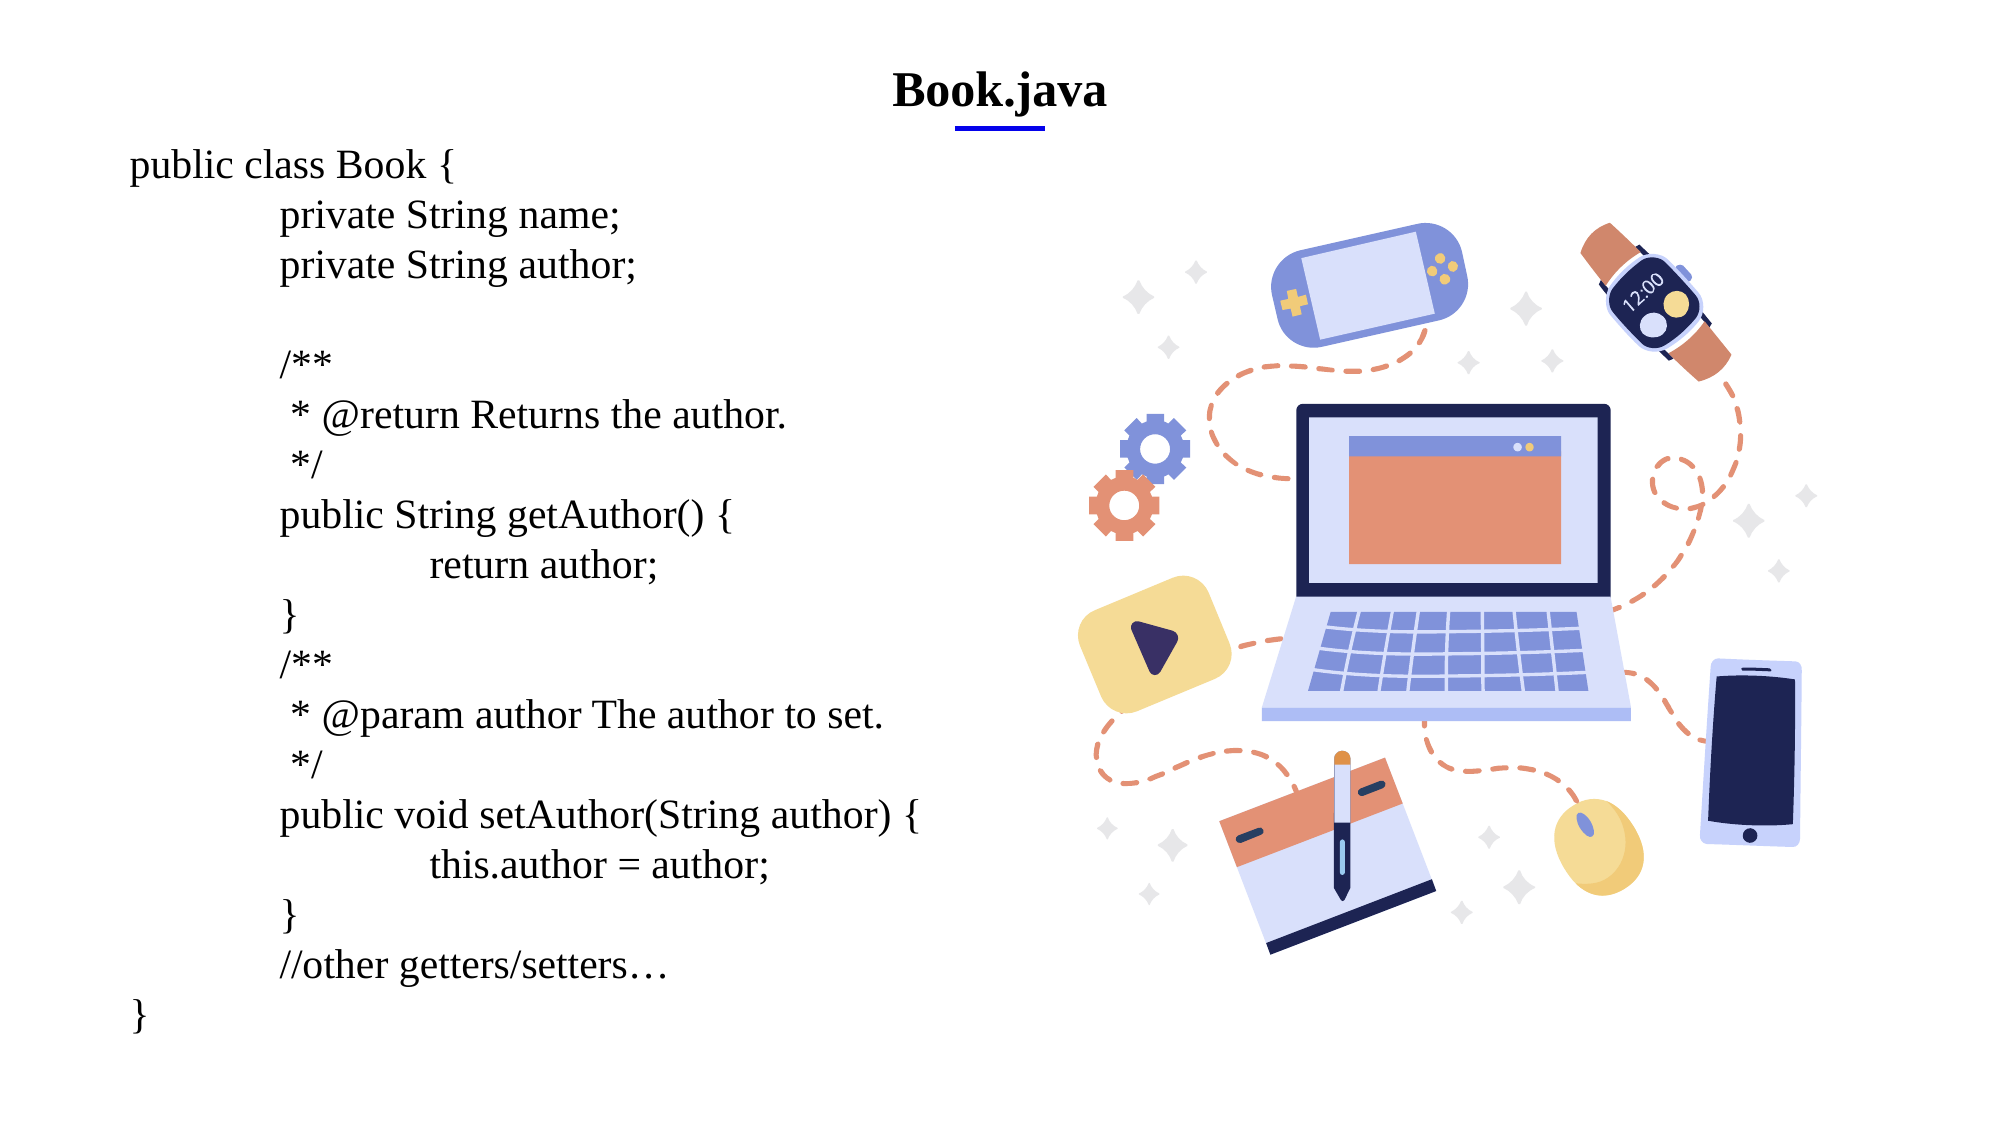

Book.java
public class Book {
	private String name;
	private String author;

	/**
	 * @return Returns the author.
	 */
	public String getAuthor() {
		return author;
	}
	/**
	 * @param author The author to set.
	 */
	public void setAuthor(String author) {
		this.author = author;
	}
	//other getters/setters…
}

e7d195523061f1c0ae0eb3eed39d2bcef4622b2499a05fe6567B54A876BEB457BD1EB8EBE9915191D1FA2E860D28D251AB291D9CBBDD28D4BD16020FD75D8281481517FC21E86E4C931520AFA1087E92E357E3DB373CA326F6F926B1A67F681E99E875FFD293B2C32B3919AE4D43F9436862A7DD54F9346DF3662D8AB7319030EF75D53FF682DE13